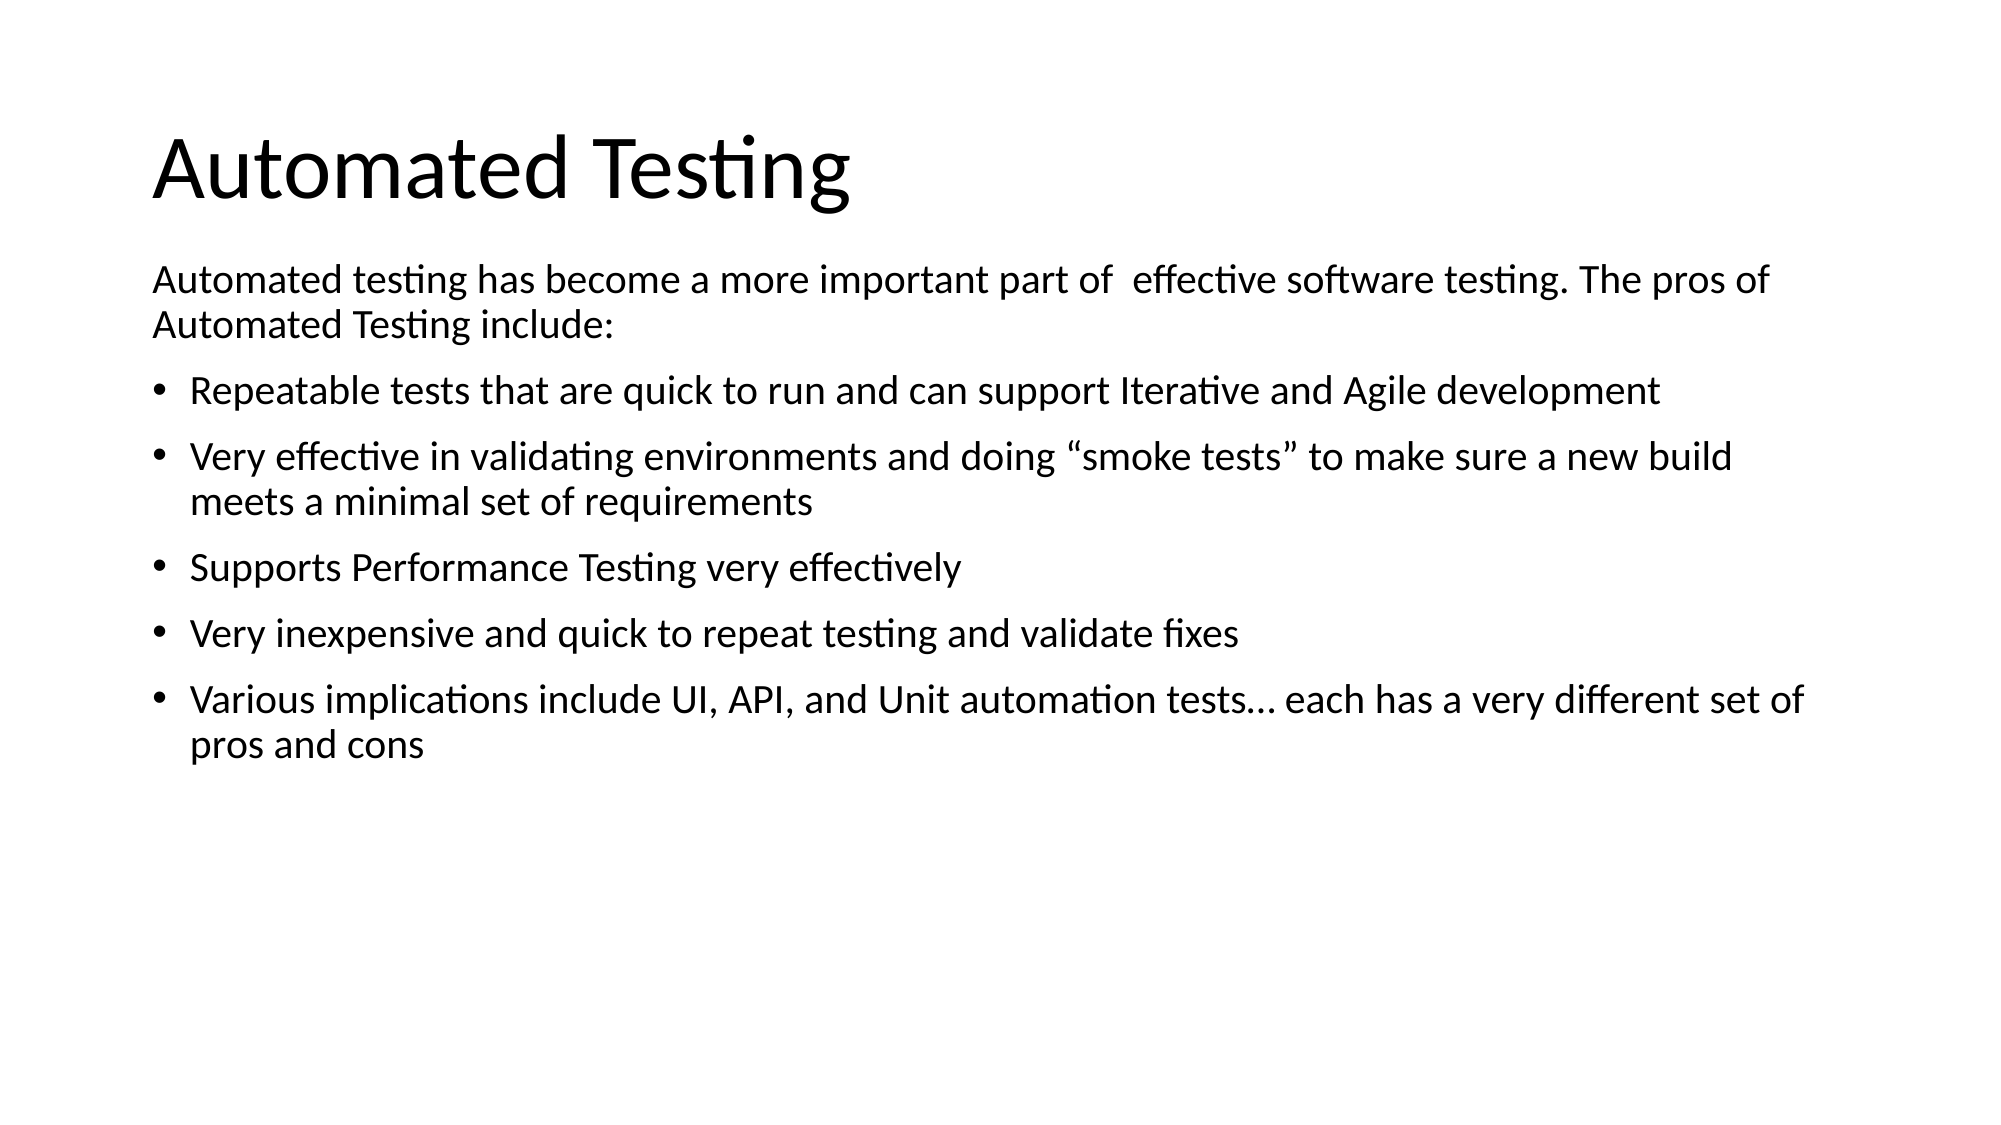

Unit testing can be done in two ways − manual testing and automated testing.
# Automated Testing
Automated testing has become a more important part of  effective software testing. The pros of Automated Testing include:
Repeatable tests that are quick to run and can support Iterative and Agile development
Very effective in validating environments and doing “smoke tests” to make sure a new build meets a minimal set of requirements
Supports Performance Testing very effectively
Very inexpensive and quick to repeat testing and validate fixes
Various implications include UI, API, and Unit automation tests… each has a very different set of pros and cons